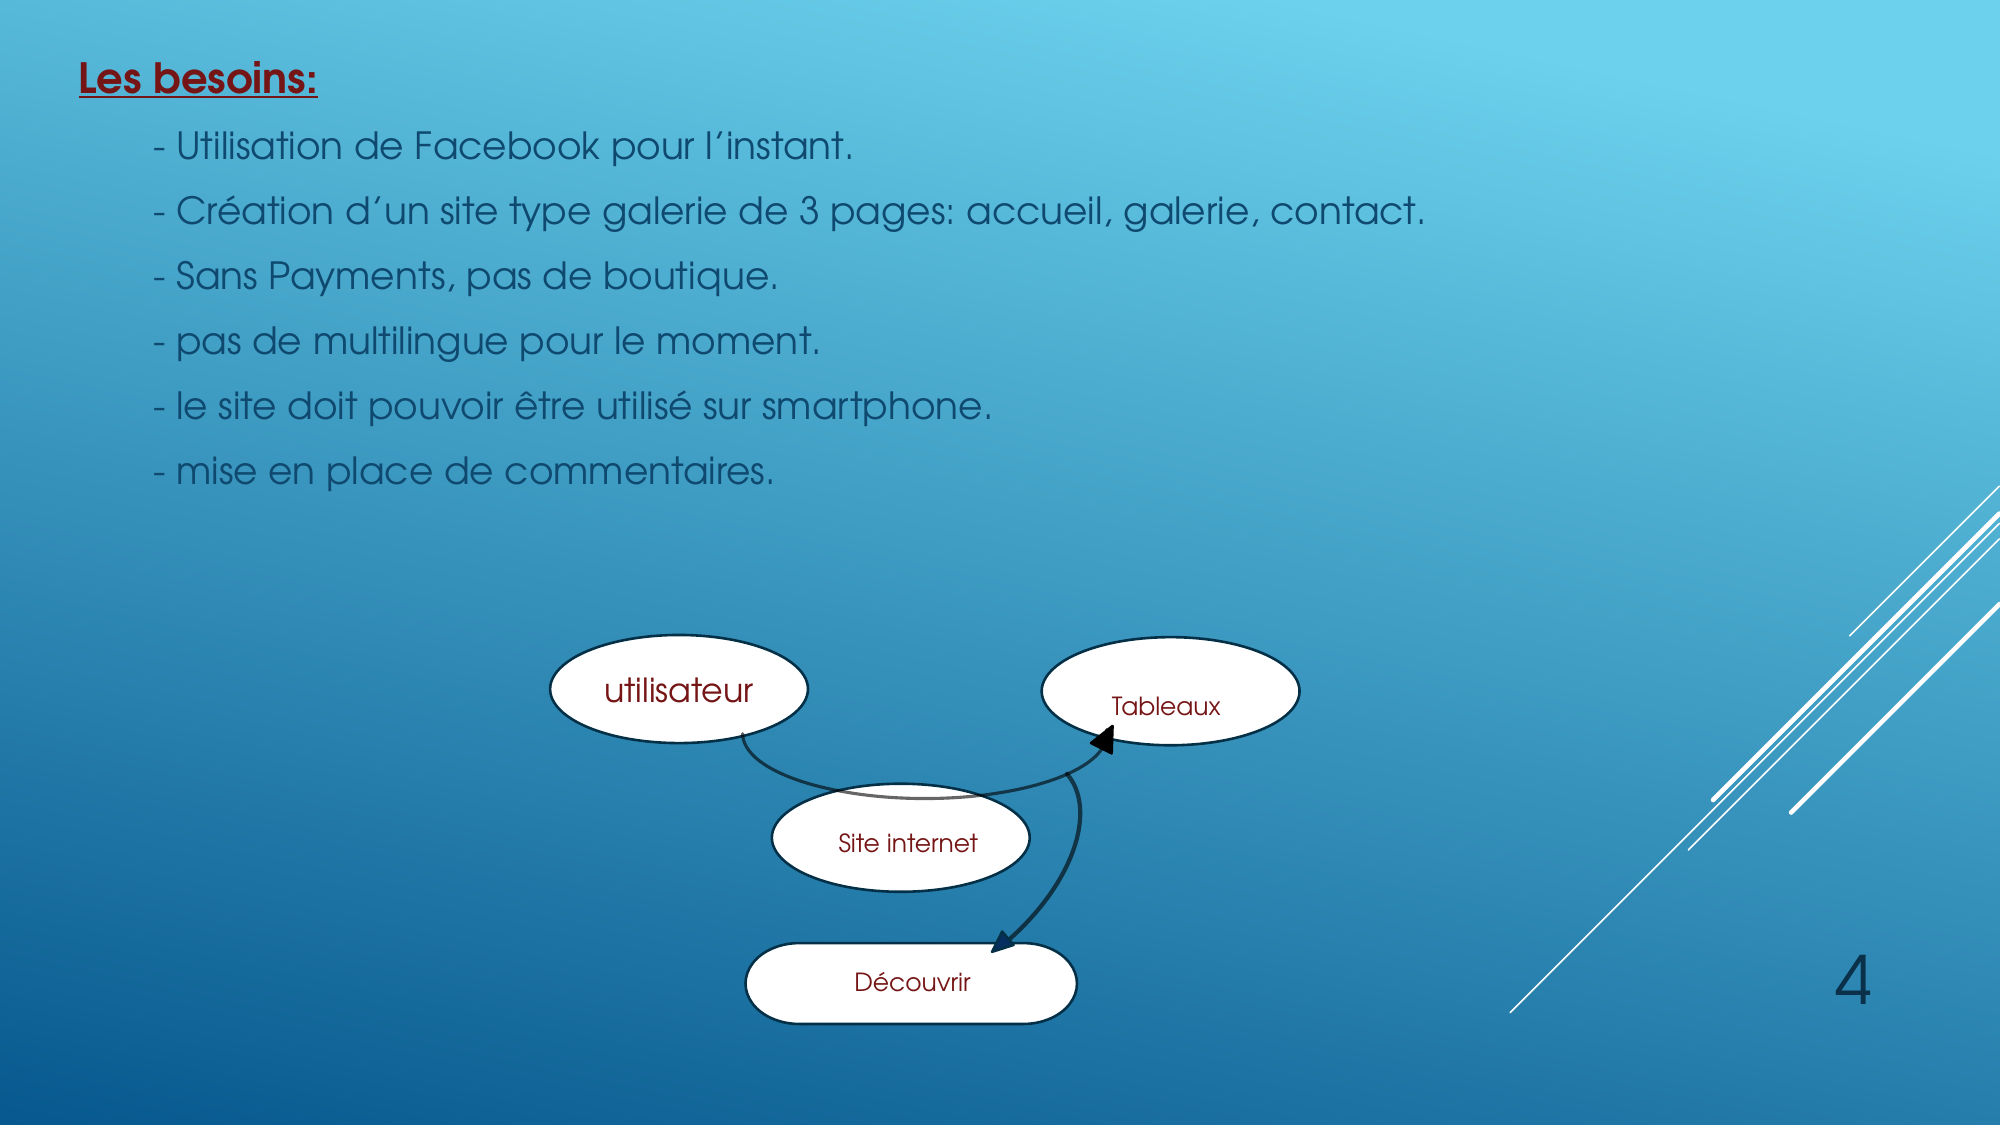

Les besoins:
- Utilisation de Facebook pour l’instant.
- Création d’un site type galerie de 3 pages: accueil, galerie, contact.
- Sans Payments, pas de boutique.
- pas de multilingue pour le moment.
- le site doit pouvoir être utilisé sur smartphone.
- mise en place de commentaires.

utilisateur

Site internet

Découvrir

Tableaux

4